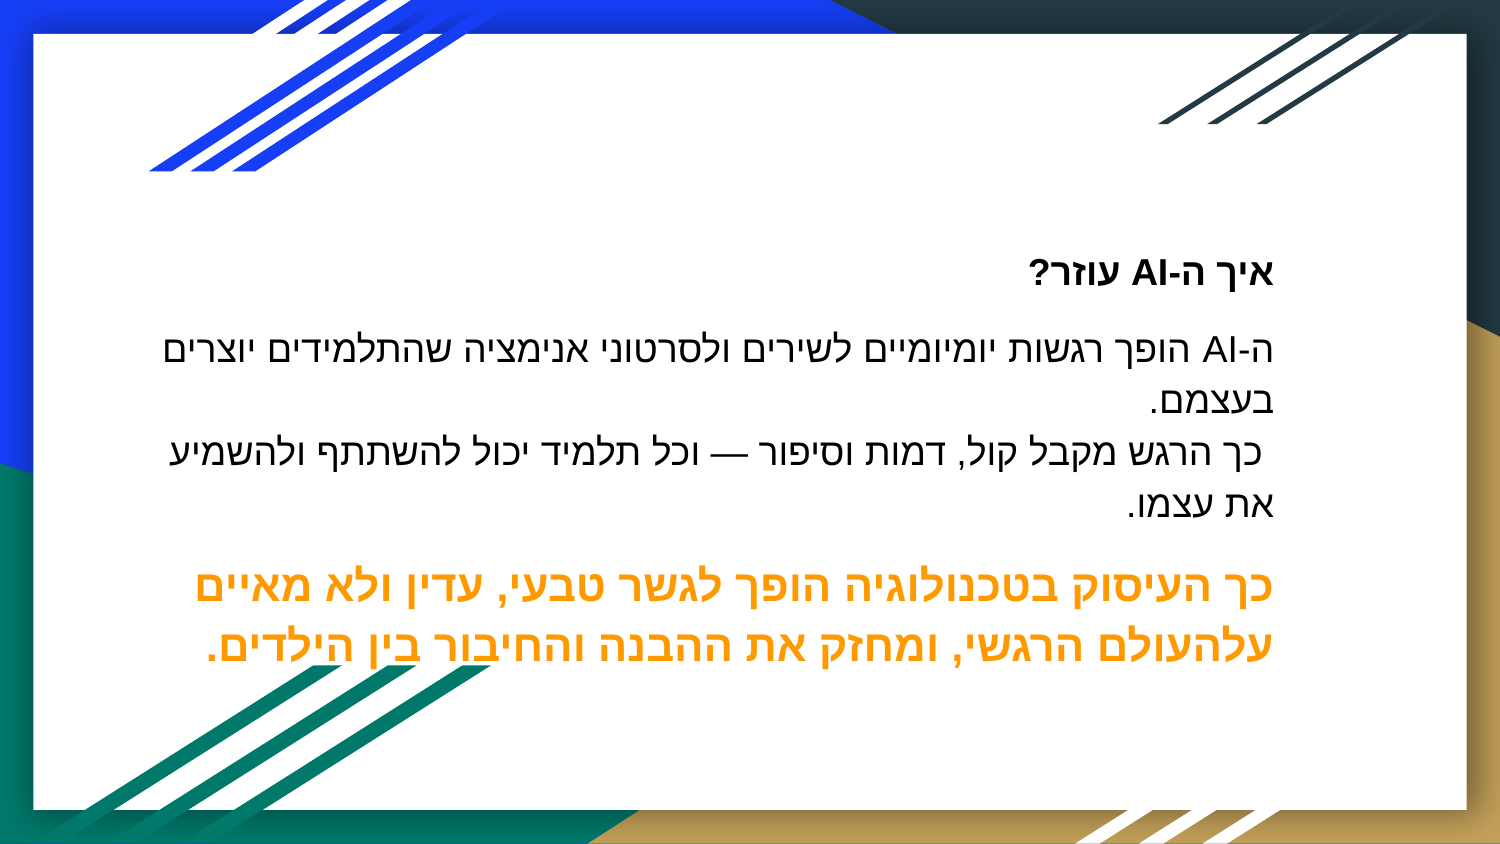

# איך ה-AI עוזר?
ה-AI הופך רגשות יומיומיים לשירים ולסרטוני אנימציה שהתלמידים יוצרים בעצמם.
 כך הרגש מקבל קול, דמות וסיפור — וכל תלמיד יכול להשתתף ולהשמיע את עצמו.
כך העיסוק בטכנולוגיה הופך לגשר טבעי, עדין ולא מאיים עלהעולם הרגשי, ומחזק את ההבנה והחיבור בין הילדים.